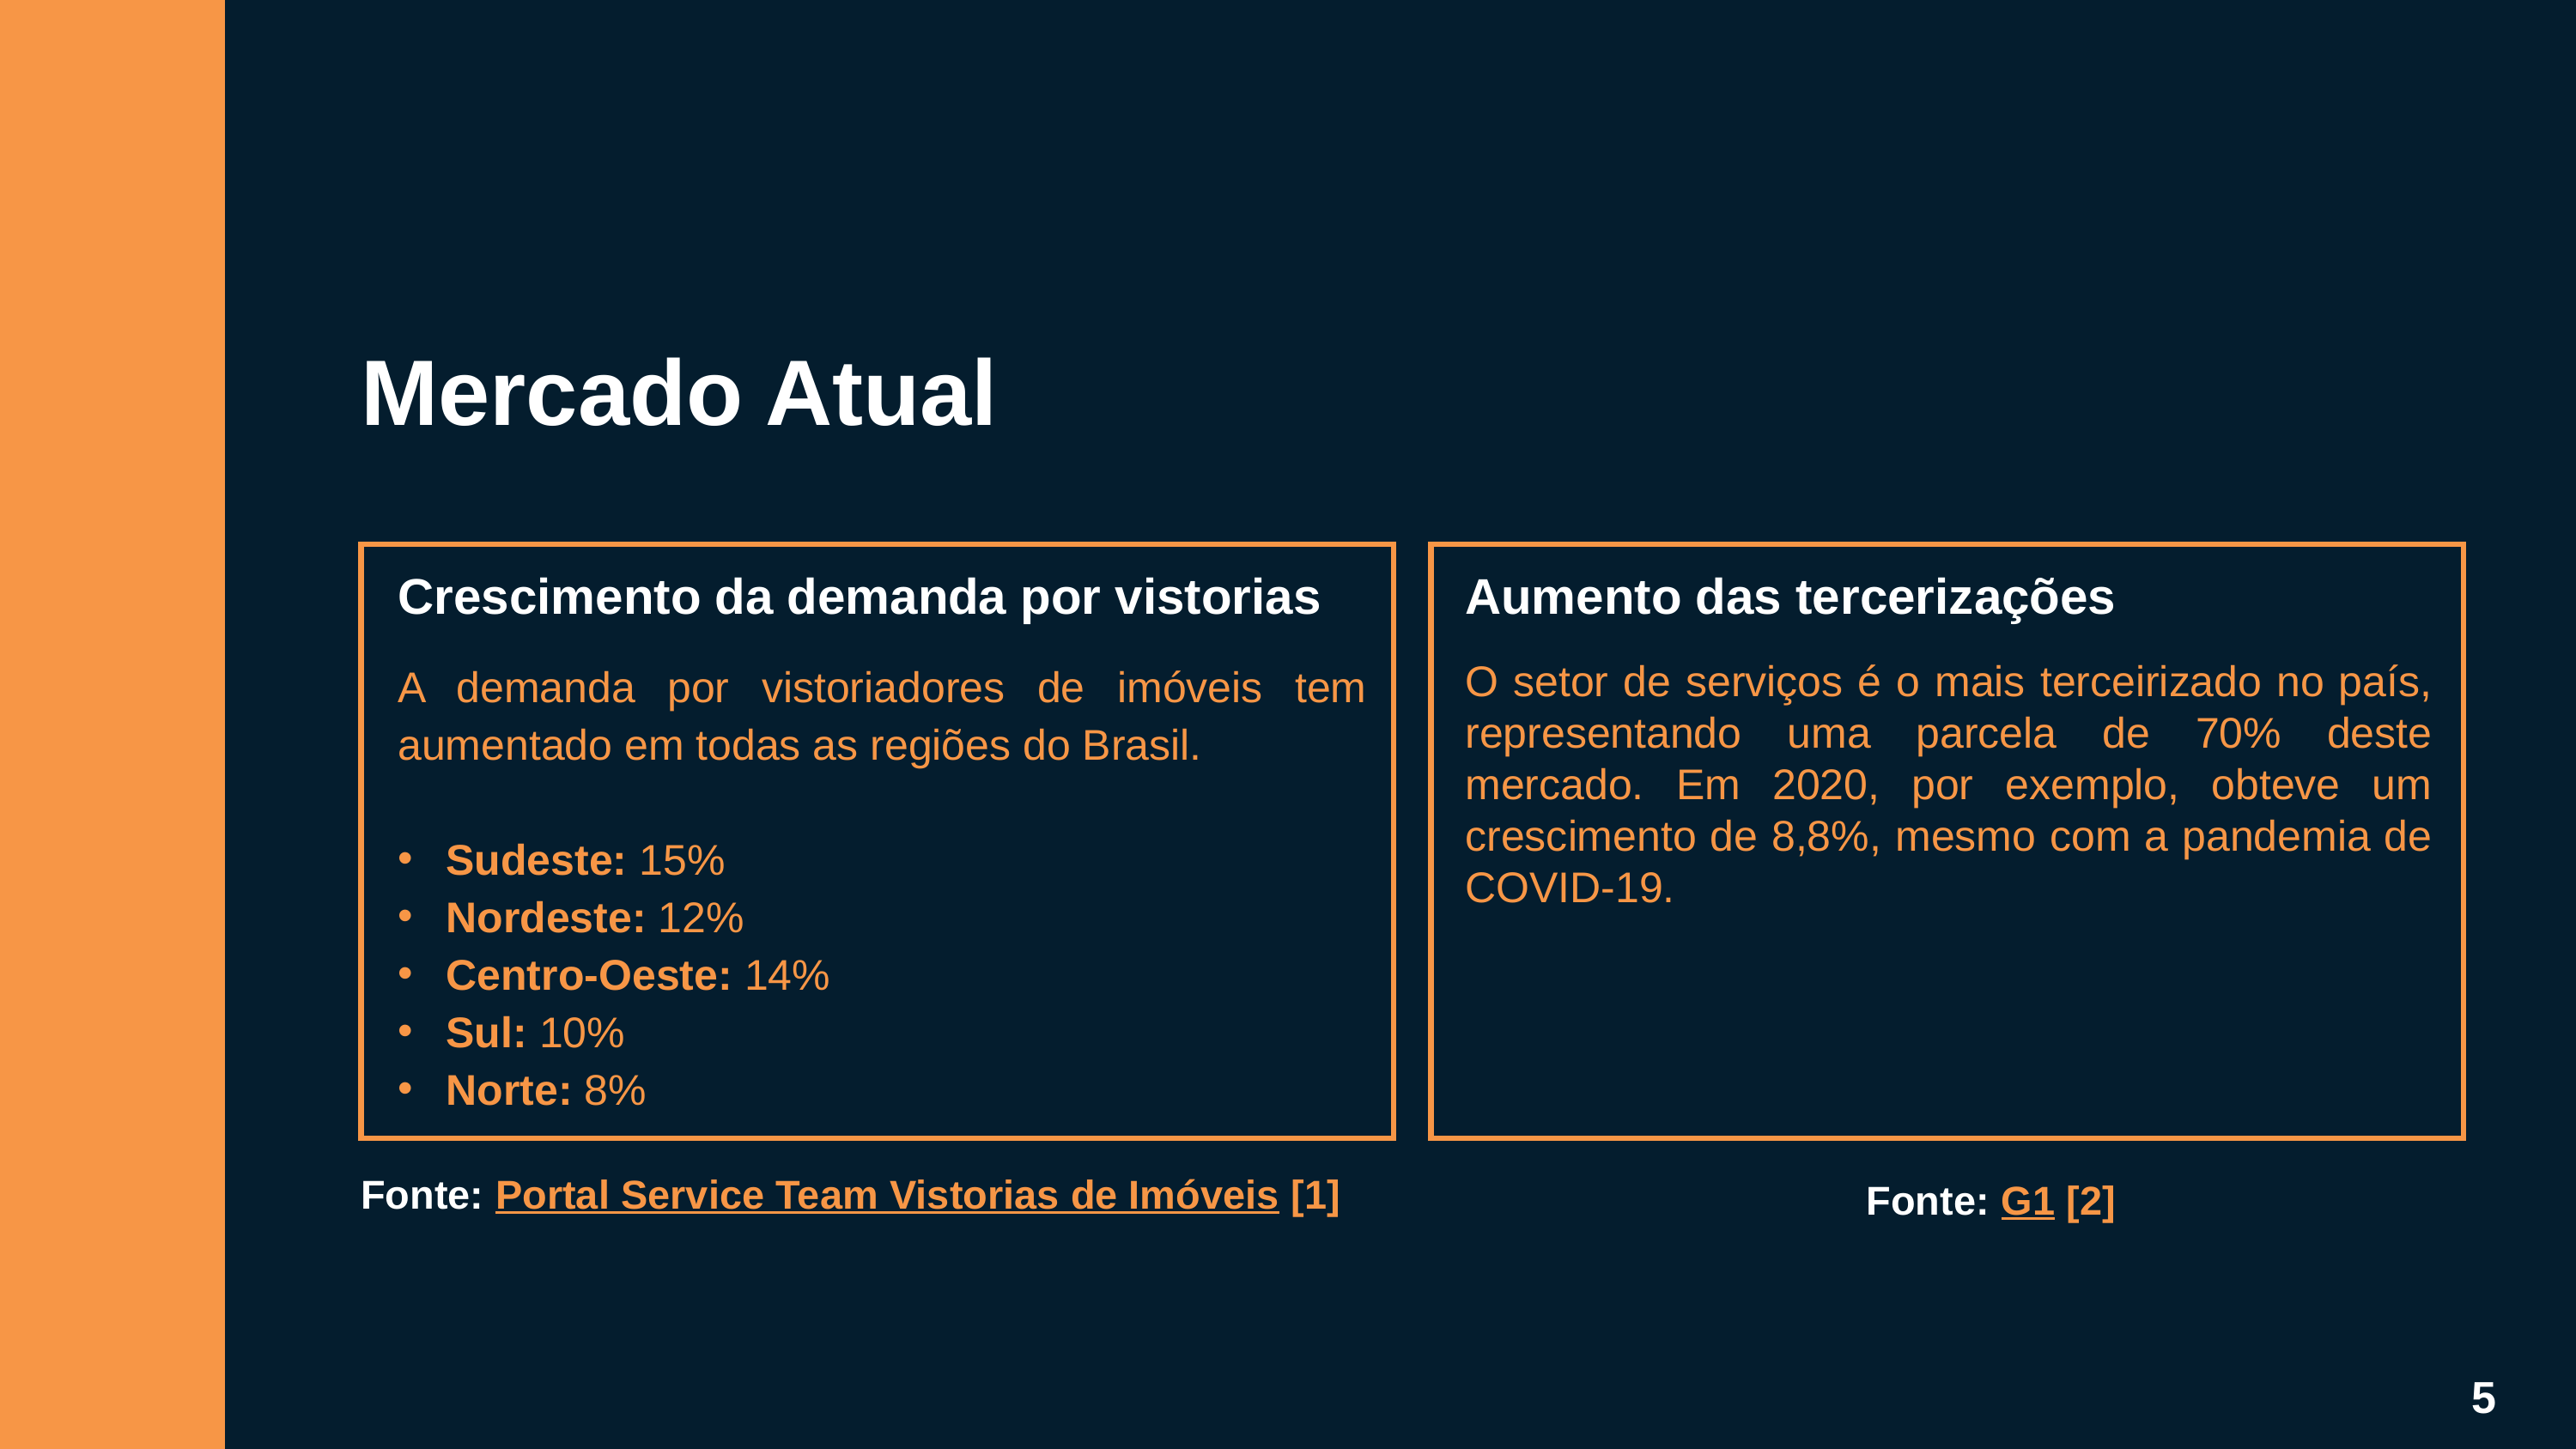

Mercado Atual

Aumento das tercerizações
Crescimento da demanda por vistorias
A demanda por vistoriadores de imóveis tem aumentado em todas as regiões do Brasil.

Sudeste: 15%
Nordeste: 12%
Centro-Oeste: 14%
Sul: 10%
Norte: 8%
O setor de serviços é o mais terceirizado no país, representando uma parcela de 70% deste mercado. Em 2020, por exemplo, obteve um crescimento de 8,8%, mesmo com a pandemia de COVID-19.

Fonte: G1 [2]

Fonte: Portal Service Team Vistorias de Imóveis [1]
5